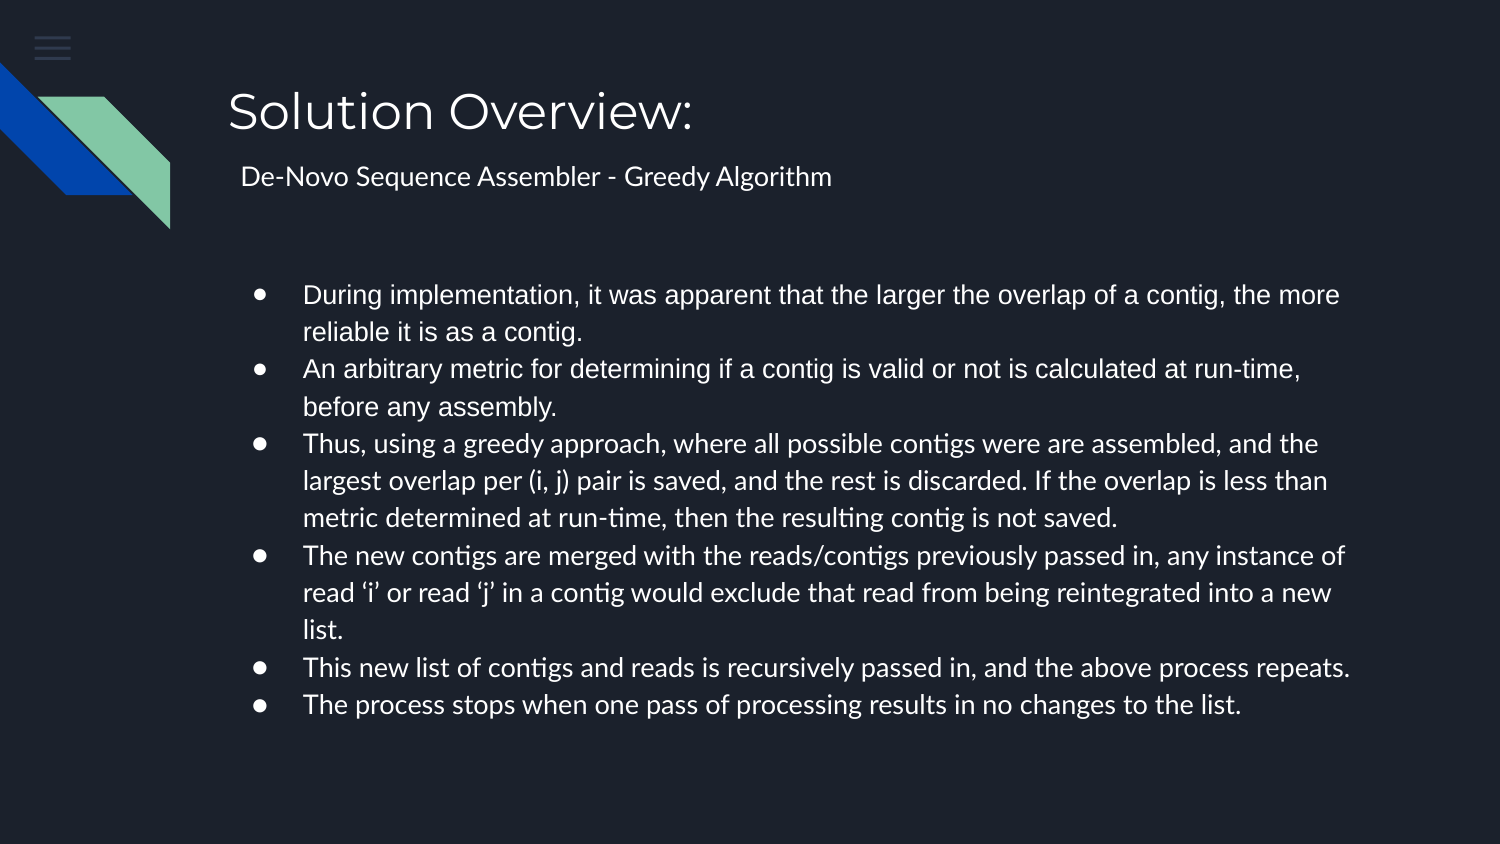

# Solution Overview:
De-Novo Sequence Assembler - Greedy Algorithm
During implementation, it was apparent that the larger the overlap of a contig, the more reliable it is as a contig.
An arbitrary metric for determining if a contig is valid or not is calculated at run-time, before any assembly.
Thus, using a greedy approach, where all possible contigs were are assembled, and the largest overlap per (i, j) pair is saved, and the rest is discarded. If the overlap is less than metric determined at run-time, then the resulting contig is not saved.
The new contigs are merged with the reads/contigs previously passed in, any instance of read ‘i’ or read ‘j’ in a contig would exclude that read from being reintegrated into a new list.
This new list of contigs and reads is recursively passed in, and the above process repeats.
The process stops when one pass of processing results in no changes to the list.